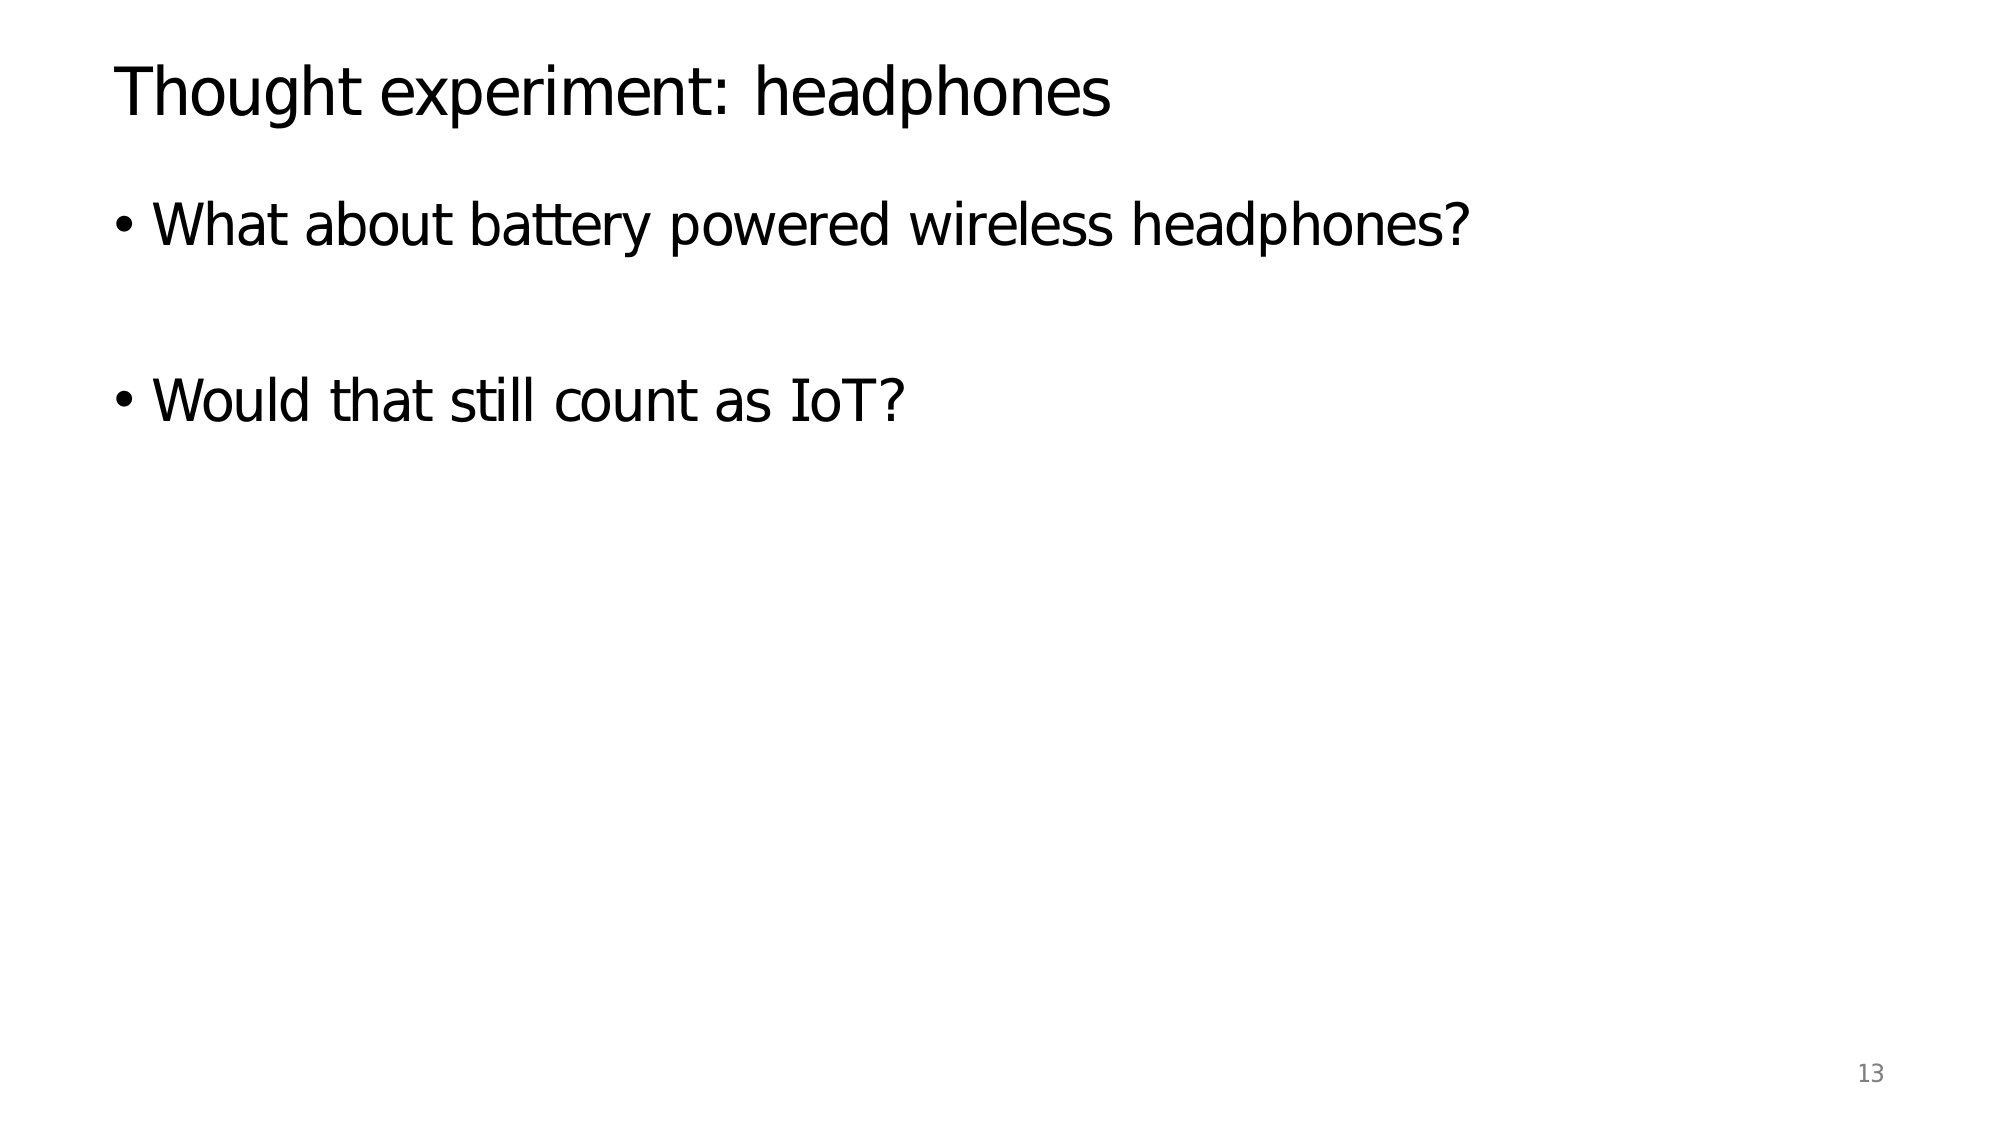

# Thought experiment: headphones
What about battery powered wireless headphones?

Would that still count as IoT?

13